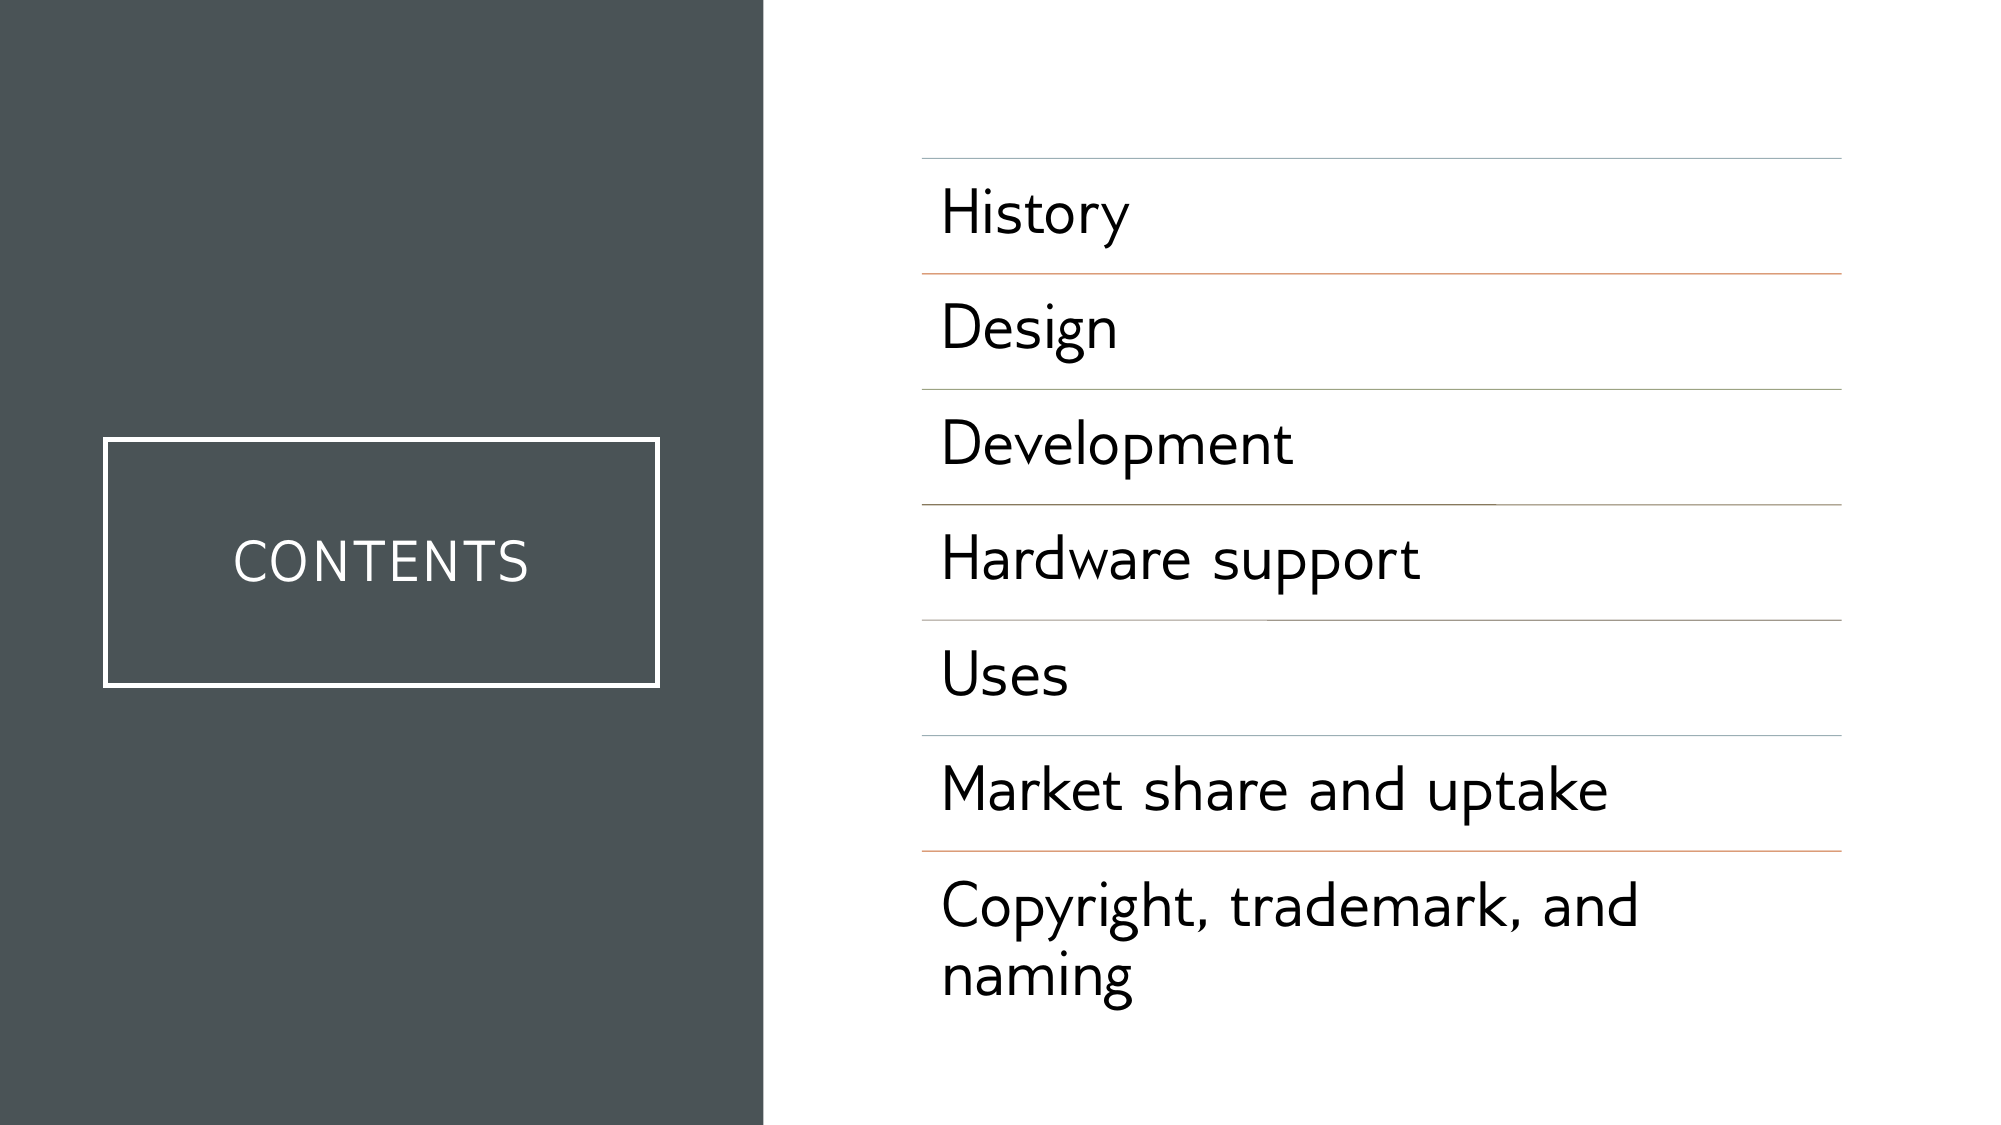

History
Design
Development
Hardware support
Uses
Market share and uptake
Copyright, trademark, and naming
# Contents